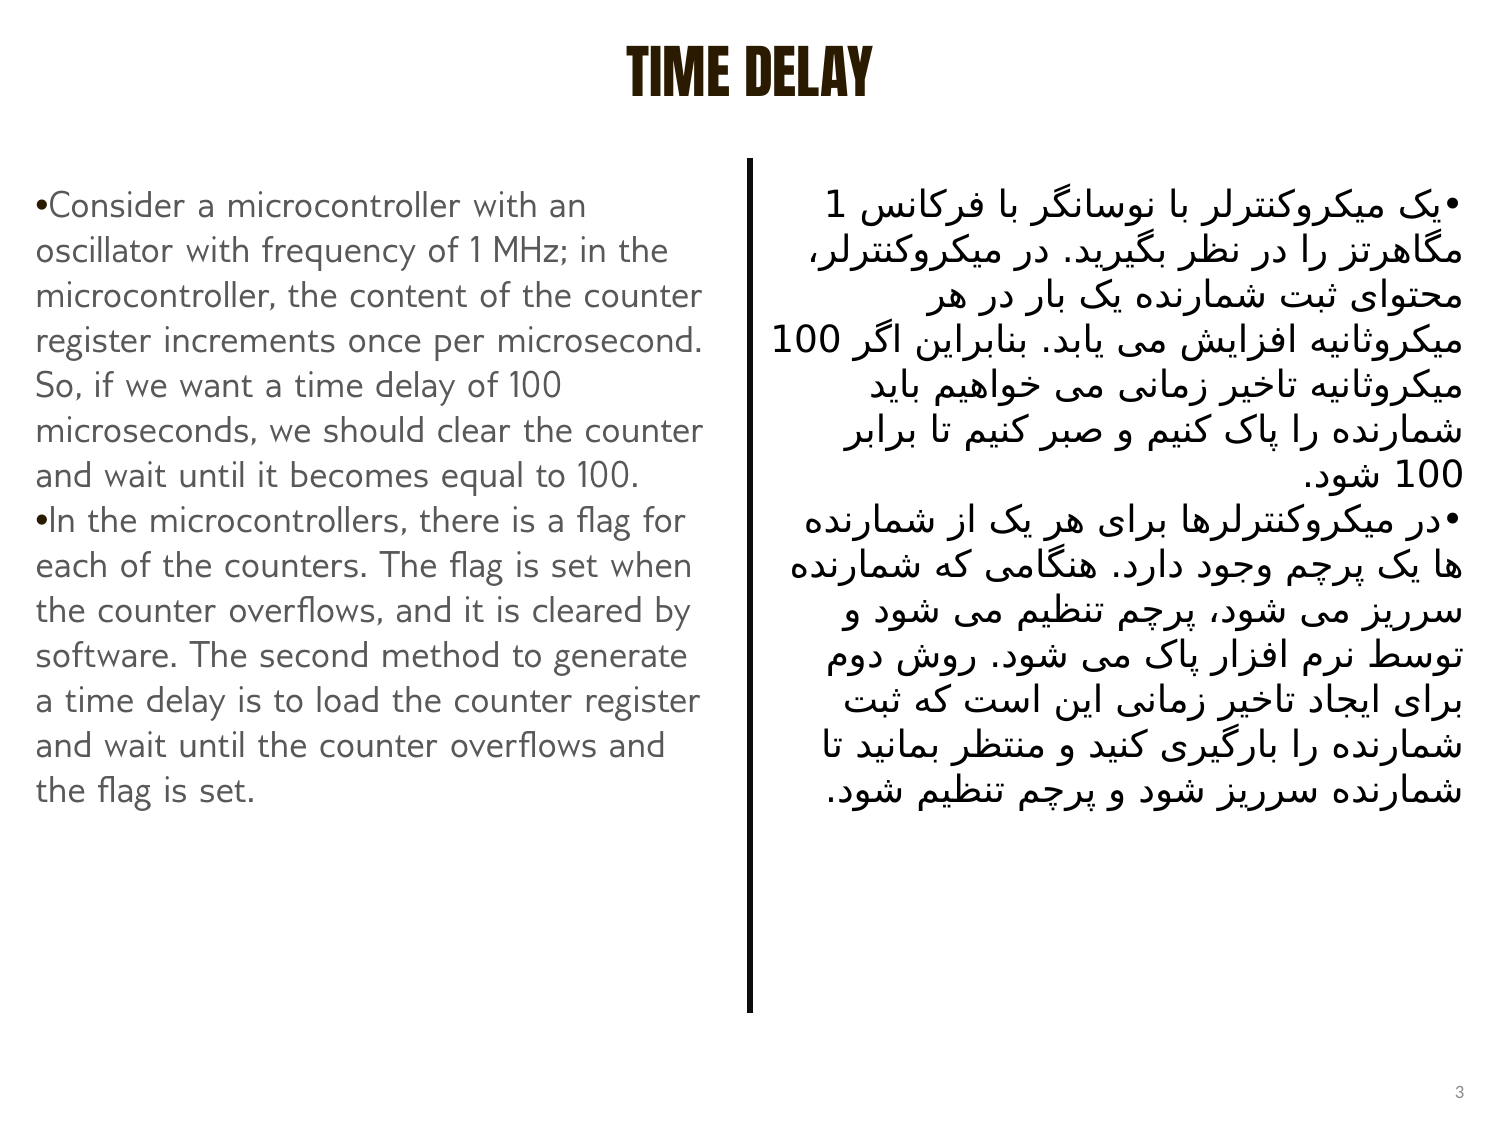

TIME DELAY
•Consider a microcontroller with an oscillator with frequency of 1 MHz; in the microcontroller, the content of the counter register increments once per microsecond. So, if we want a time delay of 100 microseconds, we should clear the counter and wait until it becomes equal to 100.
•In the microcontrollers, there is a flag for each of the counters. The flag is set when the counter overflows, and it is cleared by software. The second method to generate a time delay is to load the counter register and wait until the counter overflows and the flag is set.
•یک میکروکنترلر با نوسانگر با فرکانس 1 مگاهرتز را در نظر بگیرید. در میکروکنترلر، محتوای ثبت شمارنده یک بار در هر میکروثانیه افزایش می یابد. بنابراین اگر 100 میکروثانیه تاخیر زمانی می خواهیم باید شمارنده را پاک کنیم و صبر کنیم تا برابر 100 شود.
•در میکروکنترلرها برای هر یک از شمارنده ها یک پرچم وجود دارد. هنگامی که شمارنده سرریز می شود، پرچم تنظیم می شود و توسط نرم افزار پاک می شود. روش دوم برای ایجاد تاخیر زمانی این است که ثبت شمارنده را بارگیری کنید و منتظر بمانید تا شمارنده سرریز شود و پرچم تنظیم شود.